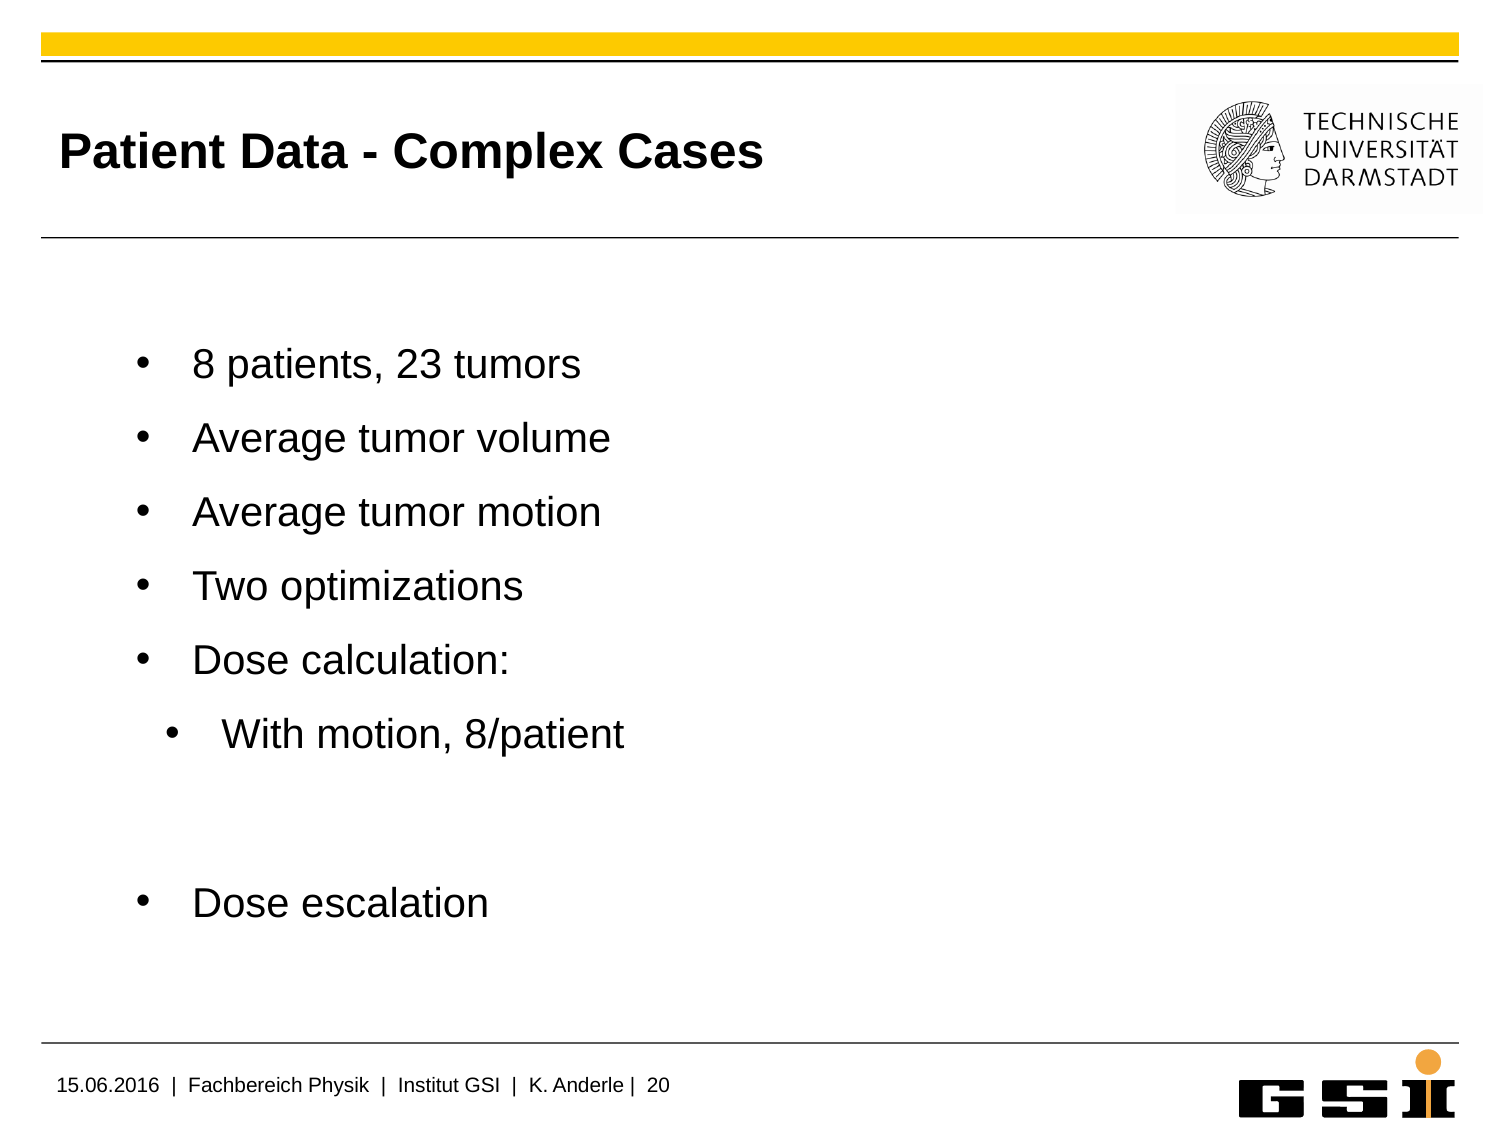

# Patient Data - Complex Cases
8 patients, 23 tumors
Average tumor volume
Average tumor motion
Two optimizations
Dose calculation:
With motion, 8/patient

Dose escalation